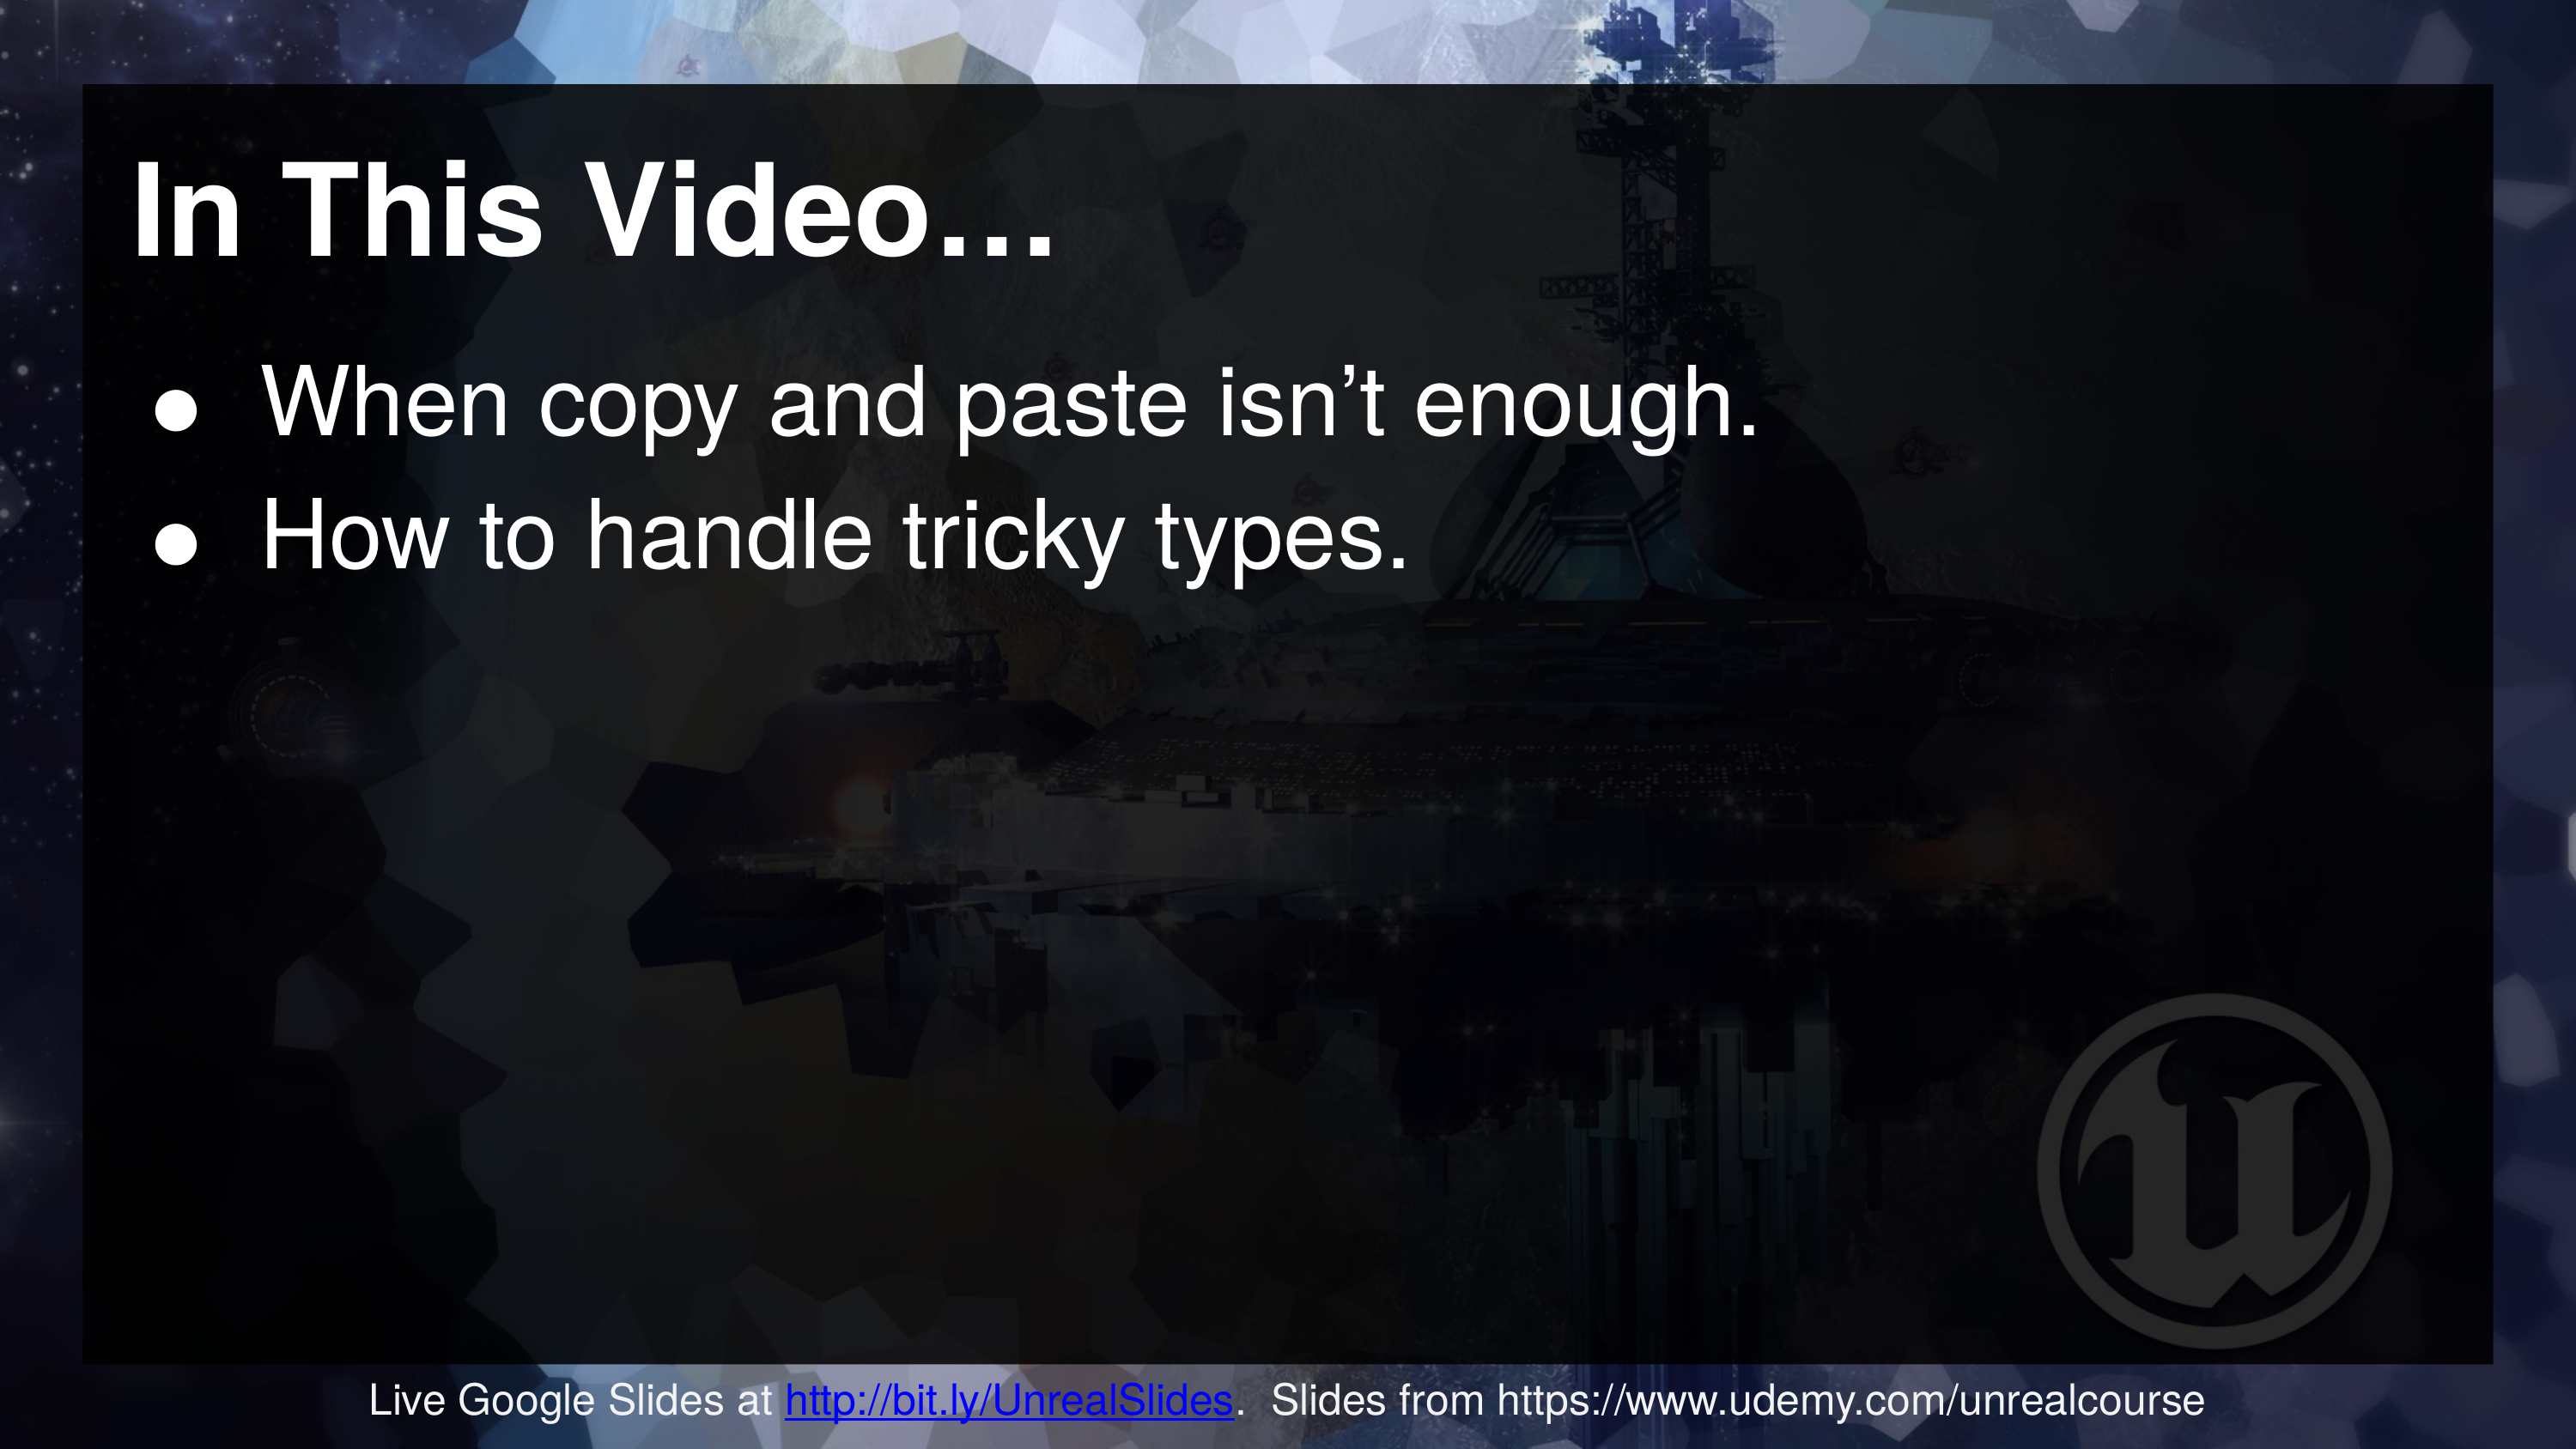

# In This Video…
When copy and paste isn’t enough.
How to handle tricky types.